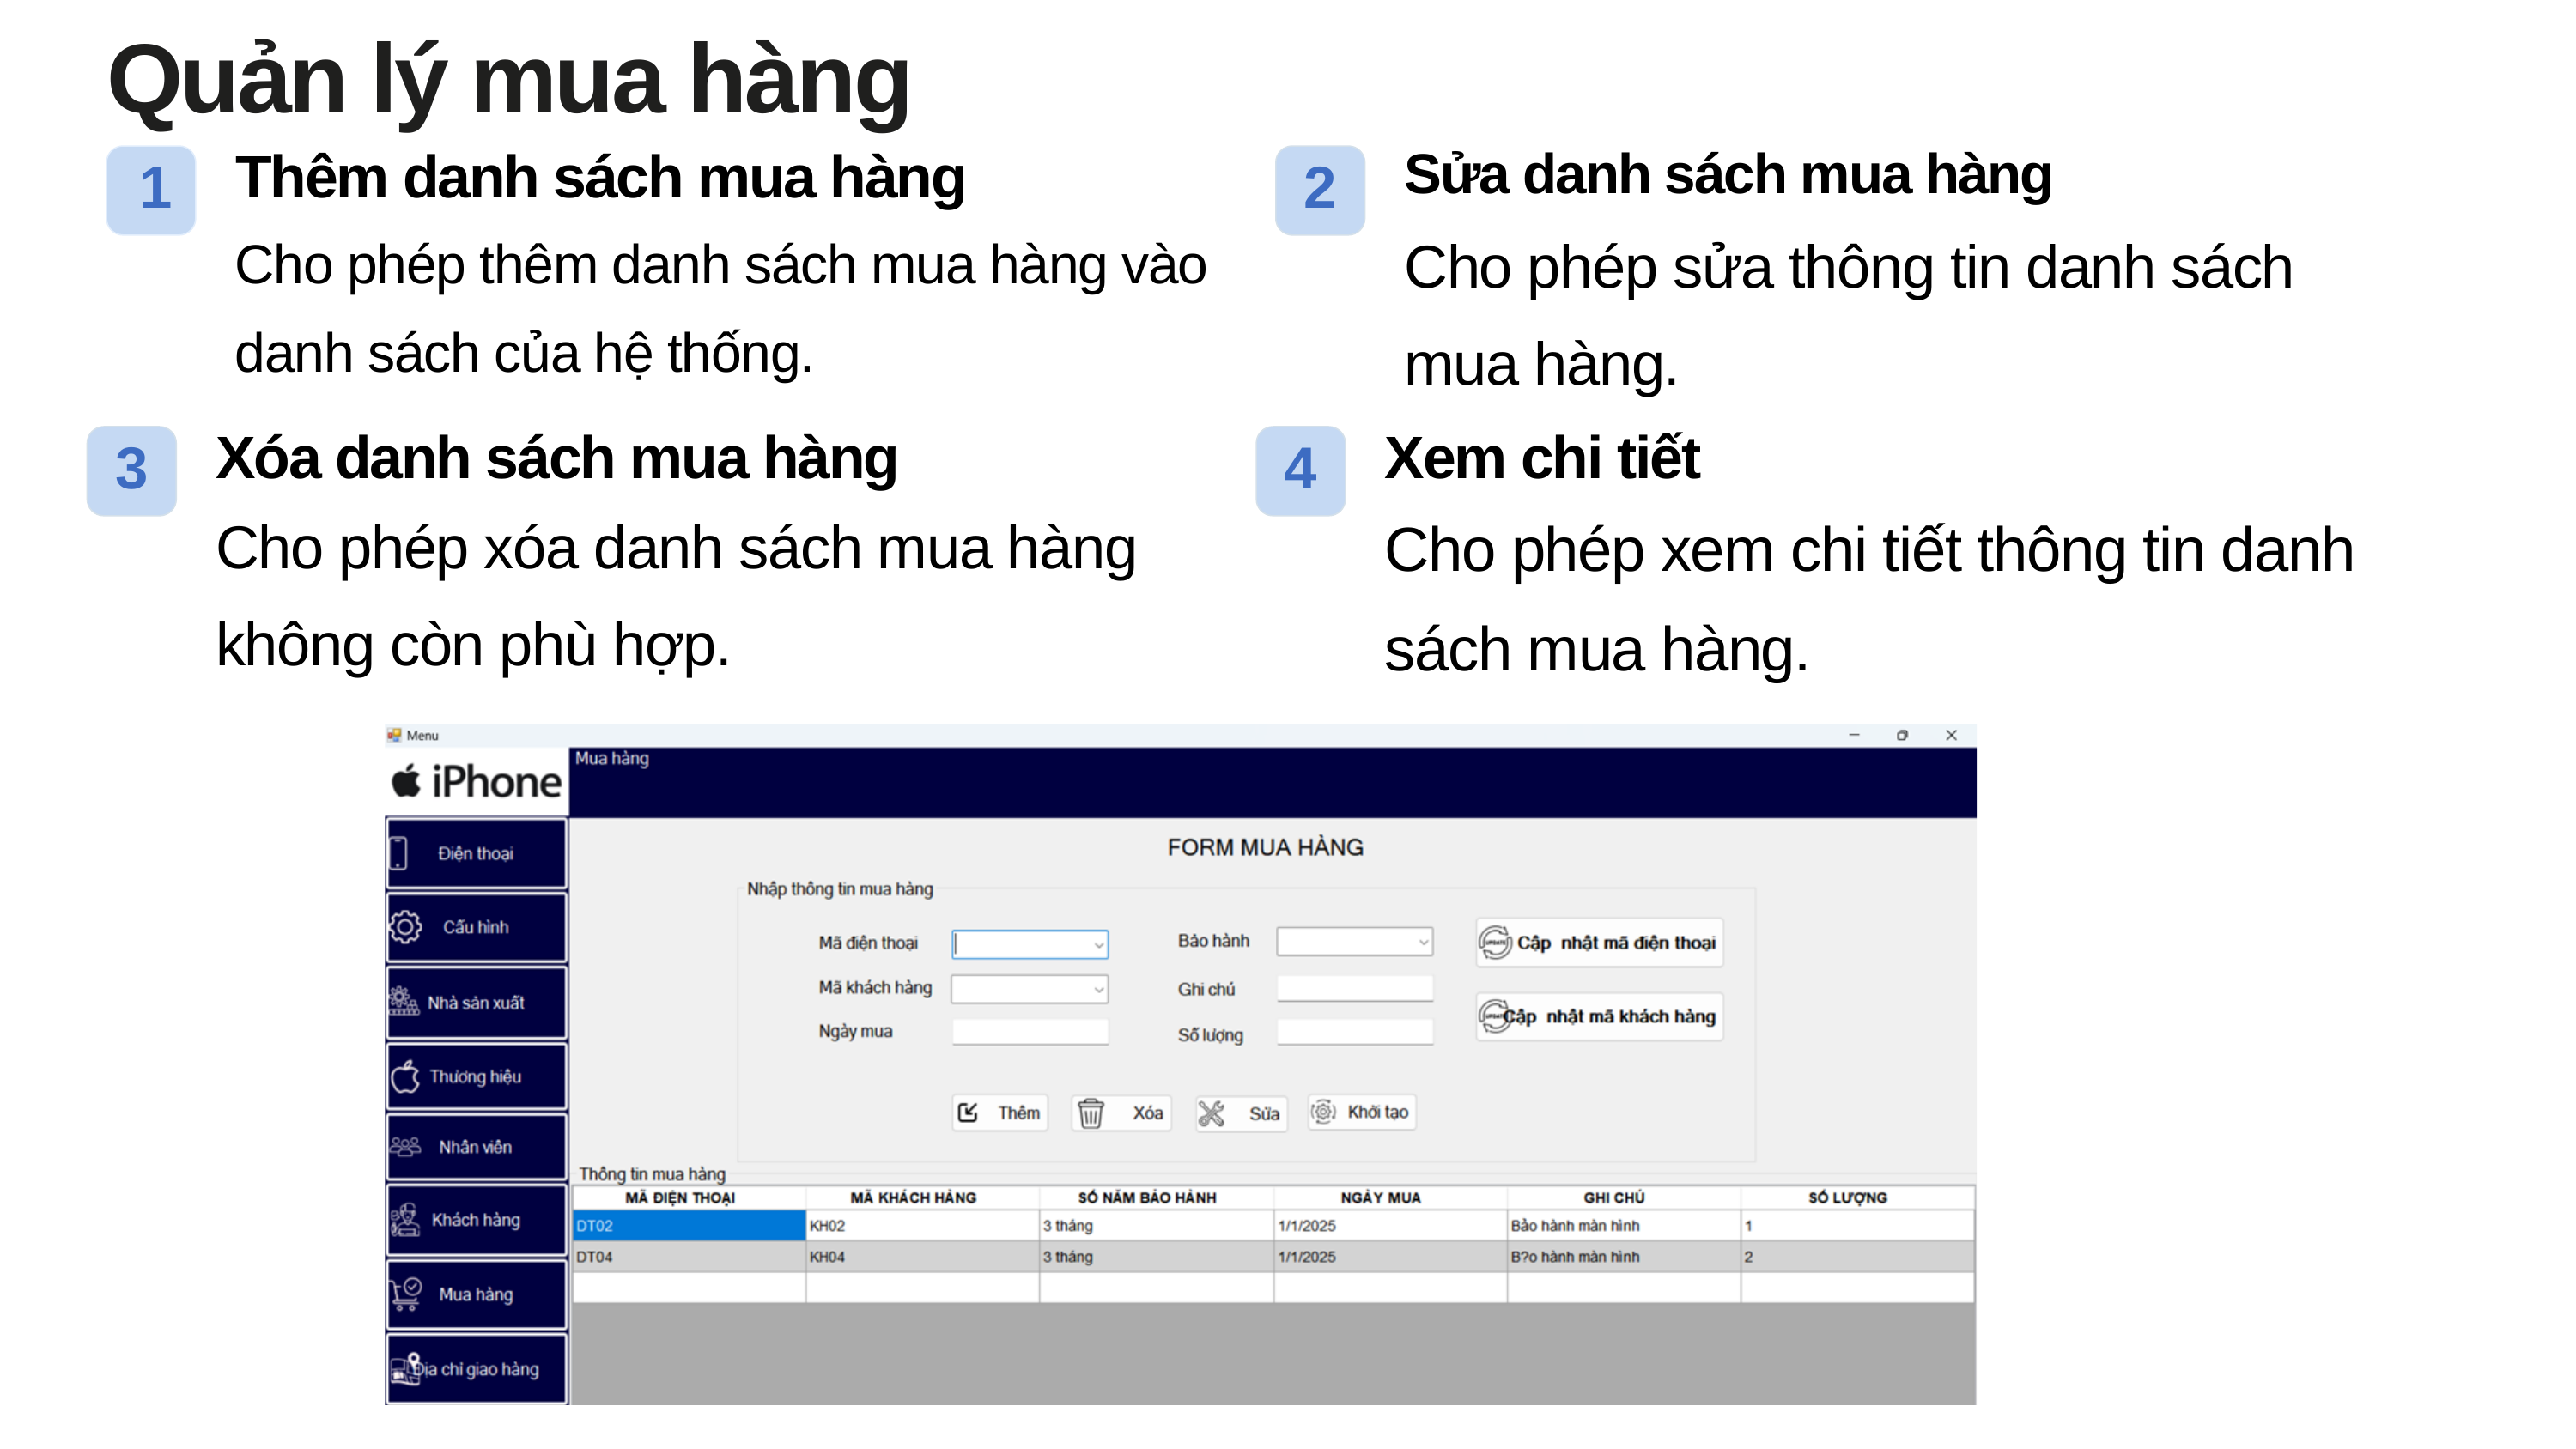

Quản lý mua hàng
Sửa danh sách mua hàng
Thêm danh sách mua hàng

1
2
Cho phép sửa thông tin danh sách mua hàng.
Cho phép thêm danh sách mua hàng vào danh sách của hệ thống.
Xóa danh sách mua hàng
Xem chi tiết

3
4
Cho phép xóa danh sách mua hàng không còn phù hợp.
Cho phép xem chi tiết thông tin danh sách mua hàng.